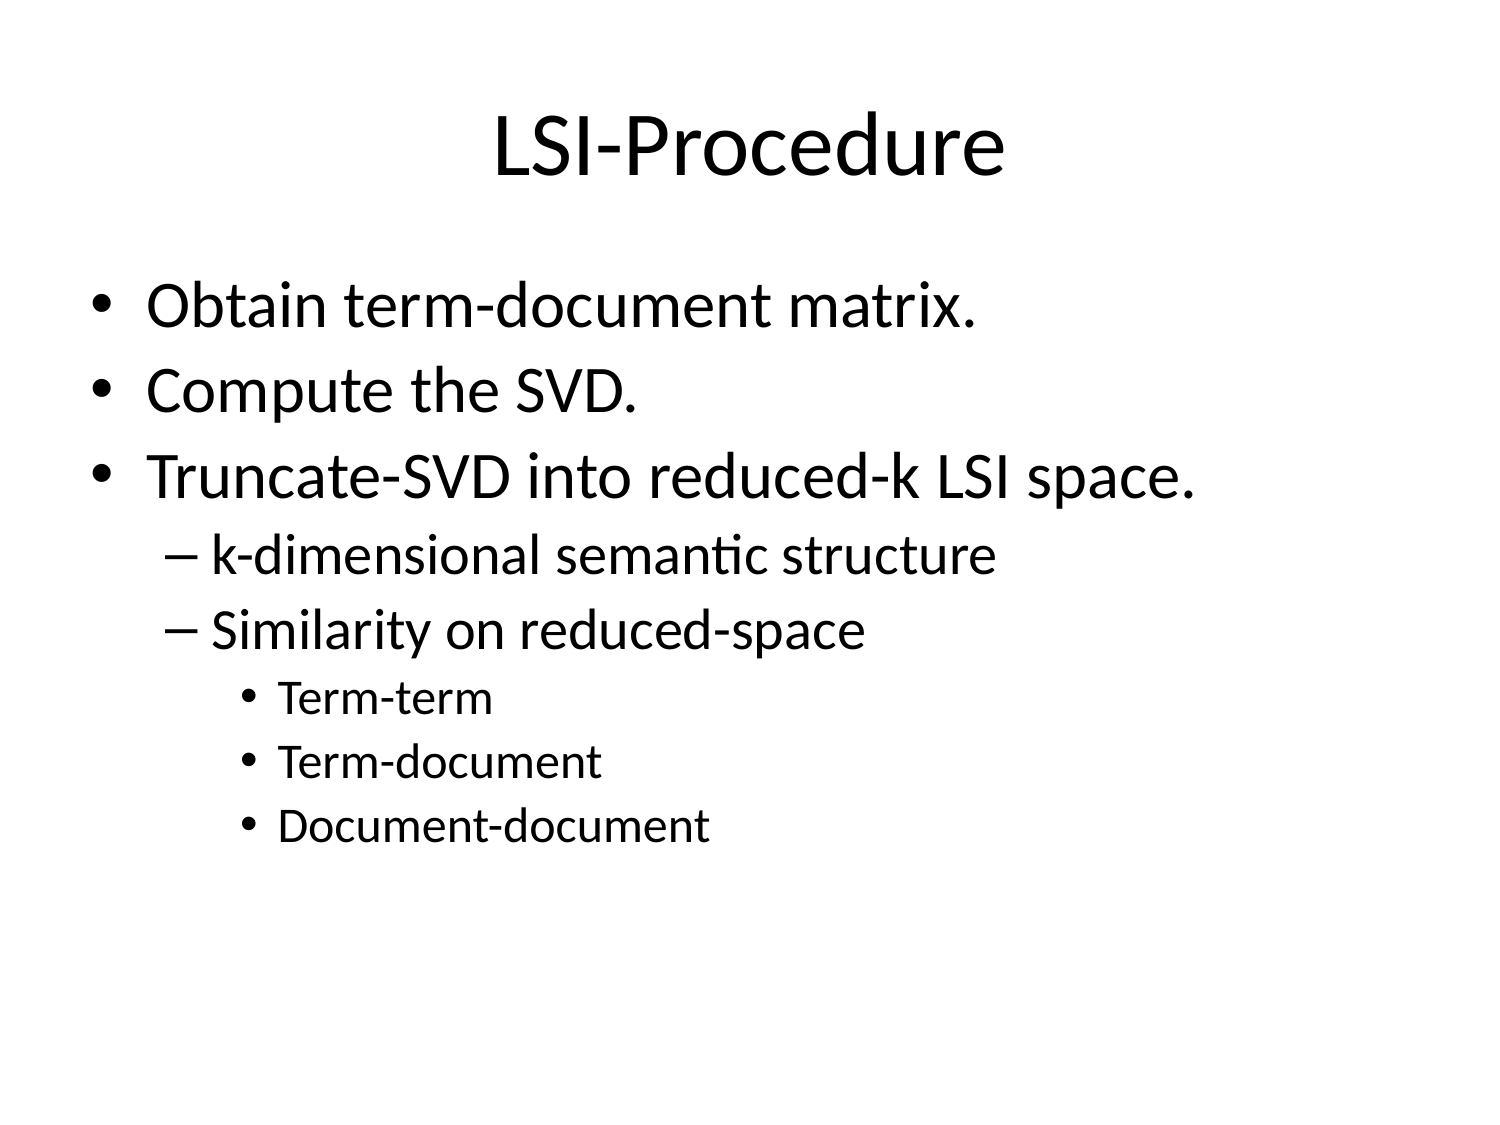

# LSI-Procedure
Obtain term-document matrix.
Compute the SVD.
Truncate-SVD into reduced-k LSI space.
k-dimensional semantic structure
Similarity on reduced-space
Term-term
Term-document
Document-document